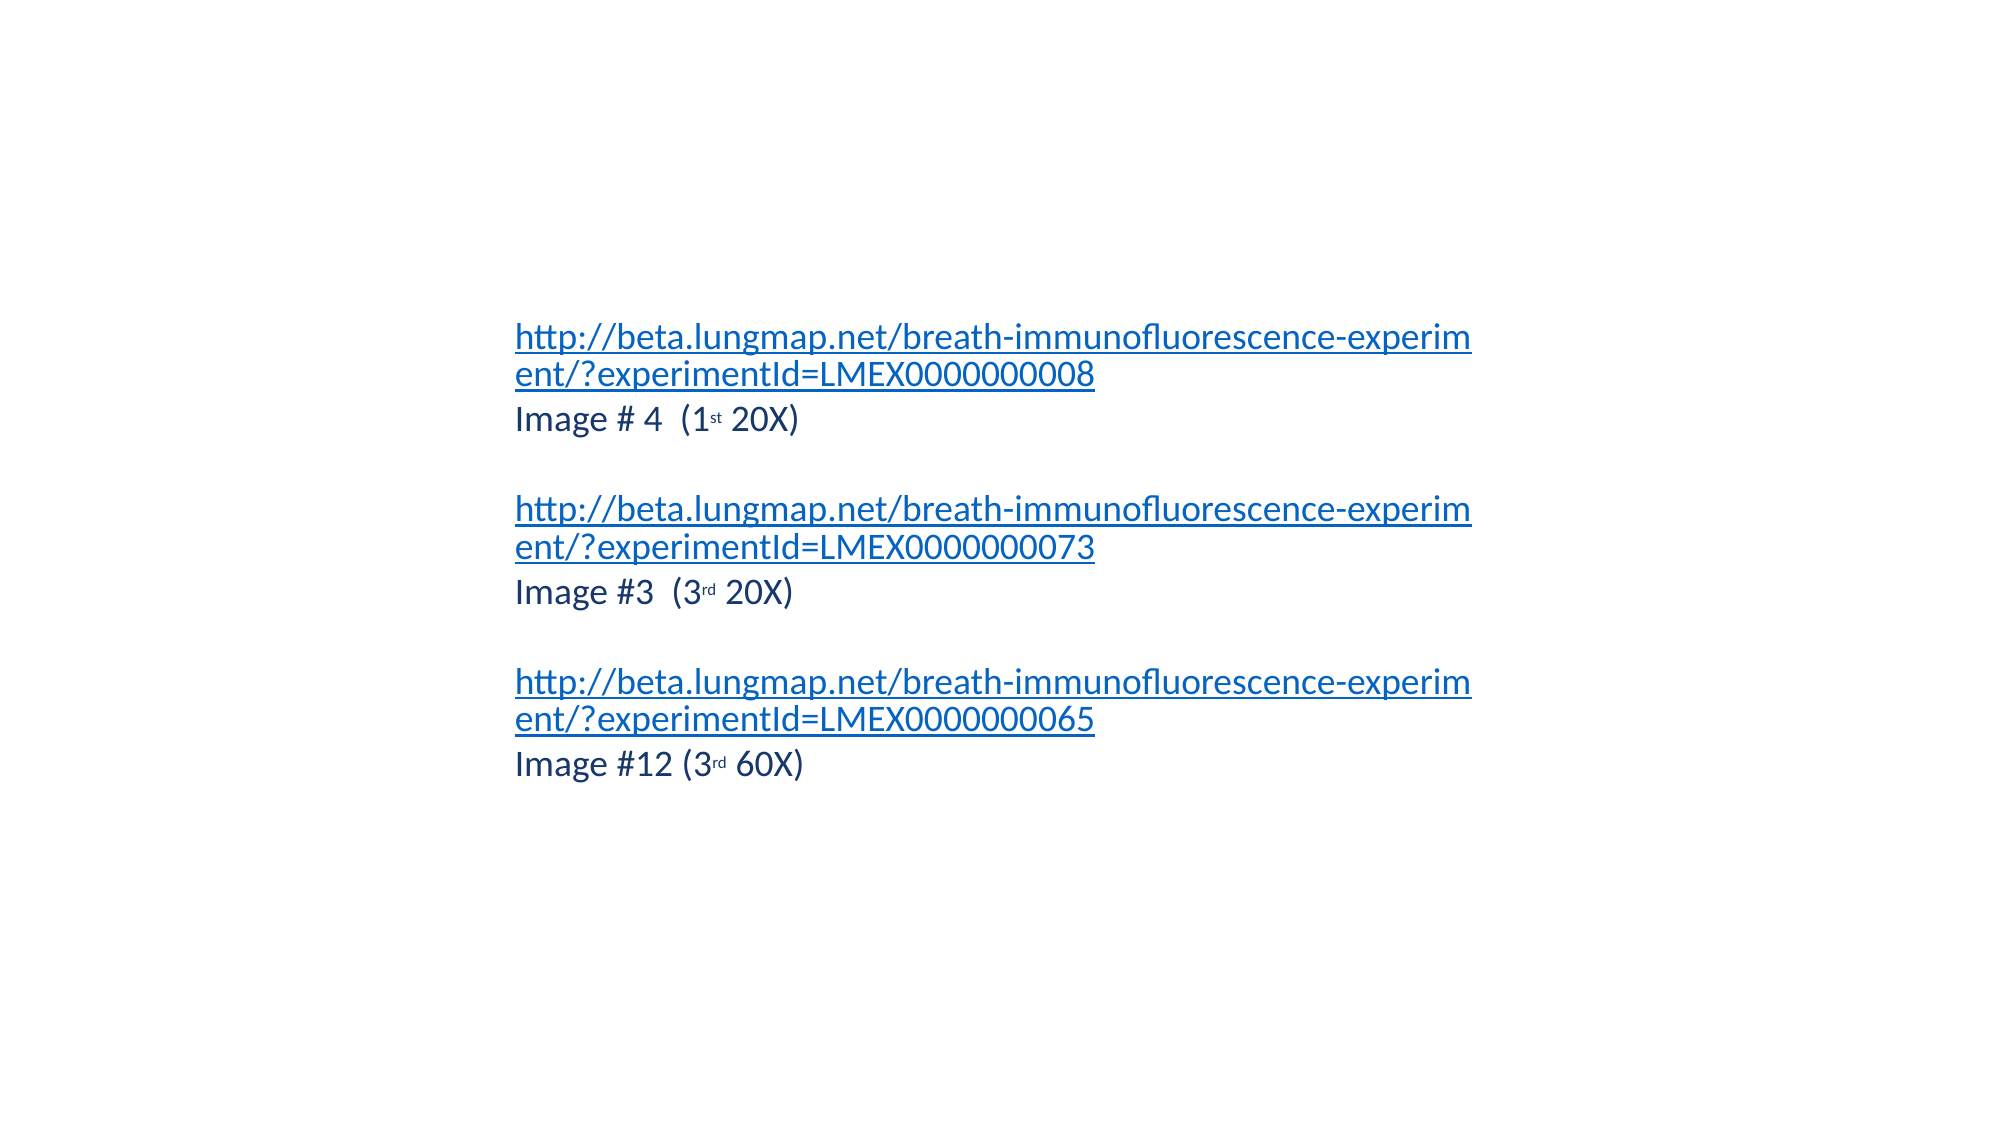

http://beta.lungmap.net/breath-immunofluorescence-experiment/?experimentId=LMEX0000000008
Image # 4  (1st 20X)

http://beta.lungmap.net/breath-immunofluorescence-experiment/?experimentId=LMEX0000000073
Image #3  (3rd 20X)

http://beta.lungmap.net/breath-immunofluorescence-experiment/?experimentId=LMEX0000000065
Image #12 (3rd 60X)